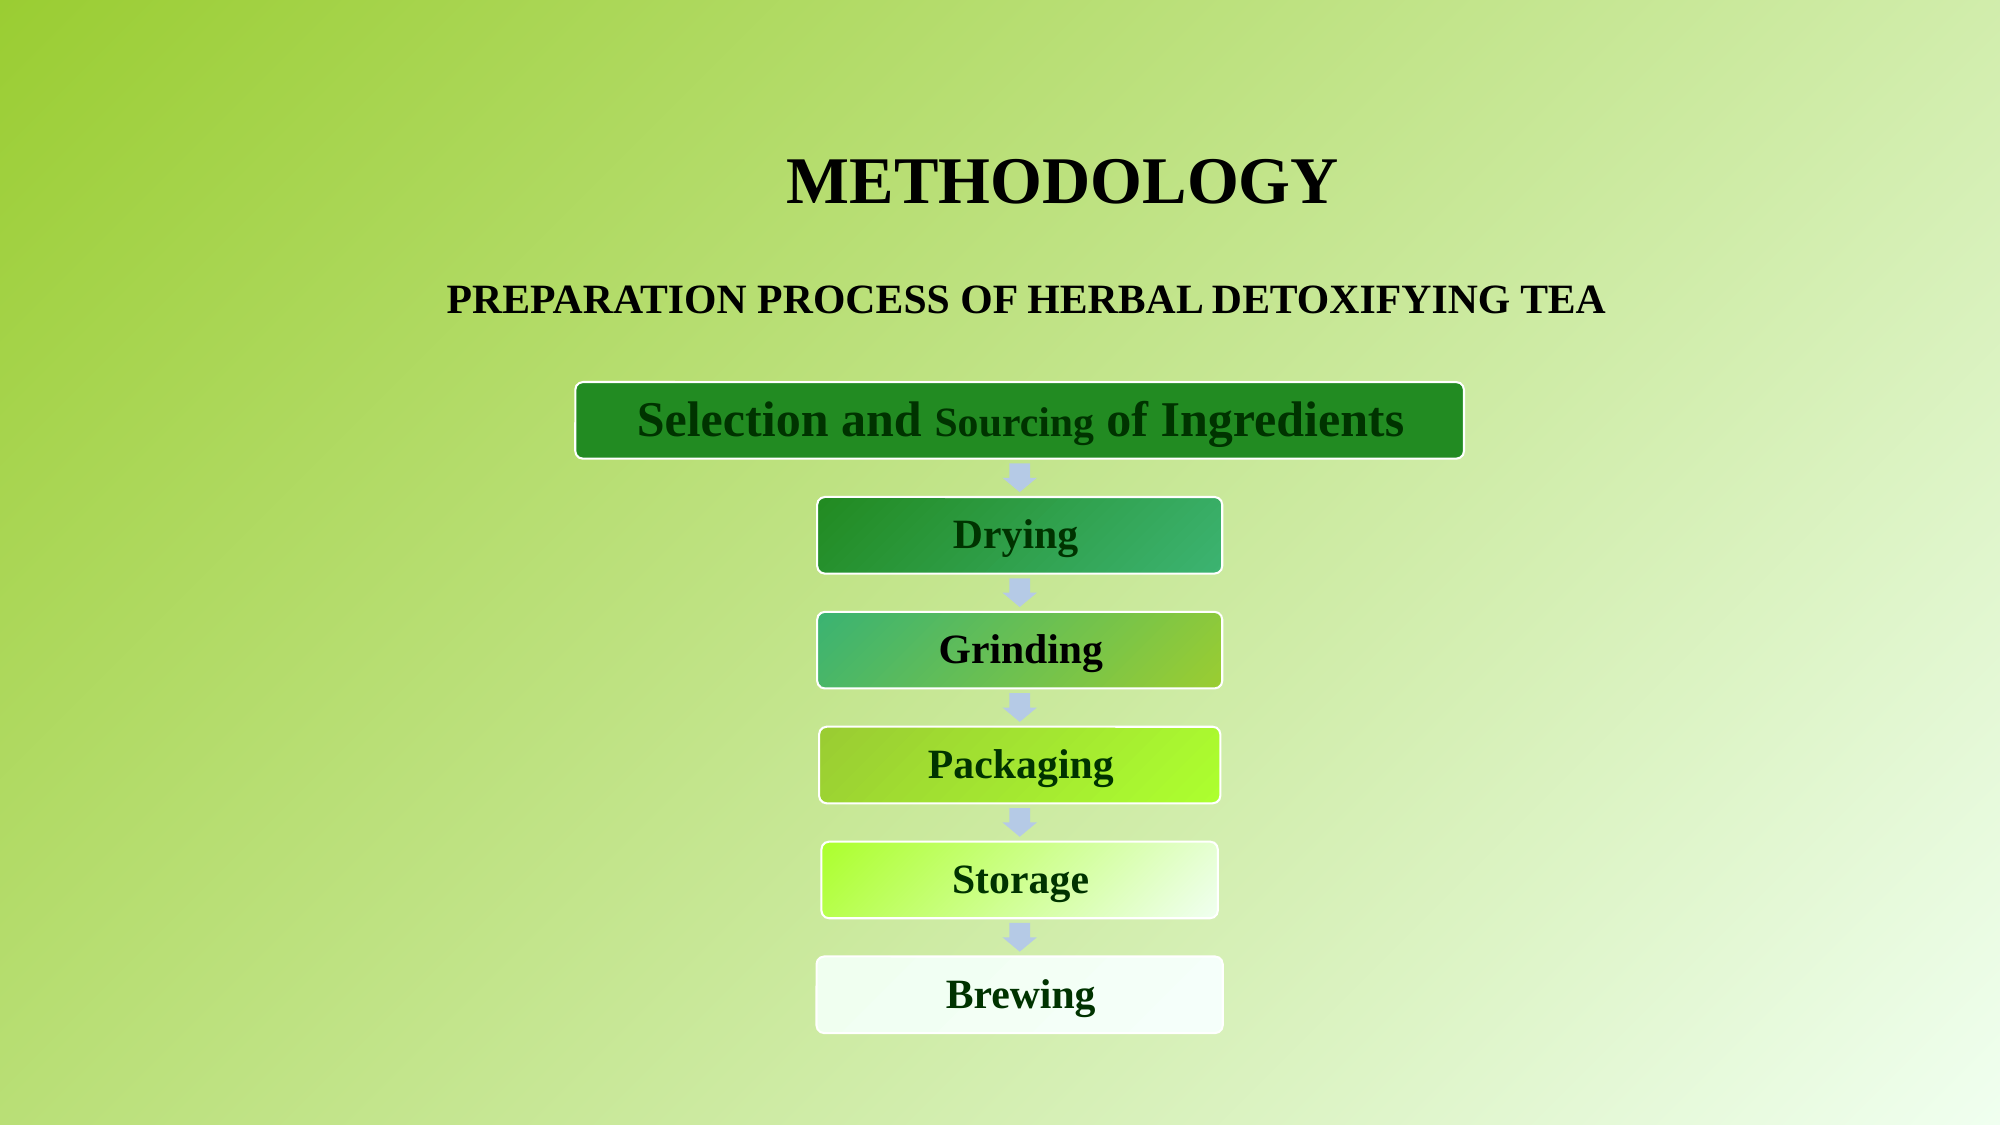

METHODOLOGY
PREPARATION PROCESS OF HERBAL DETOXIFYING TEA

Selection and Sourcing of Ingredients

Drying

Grinding

Packaging

Storage

Brewing